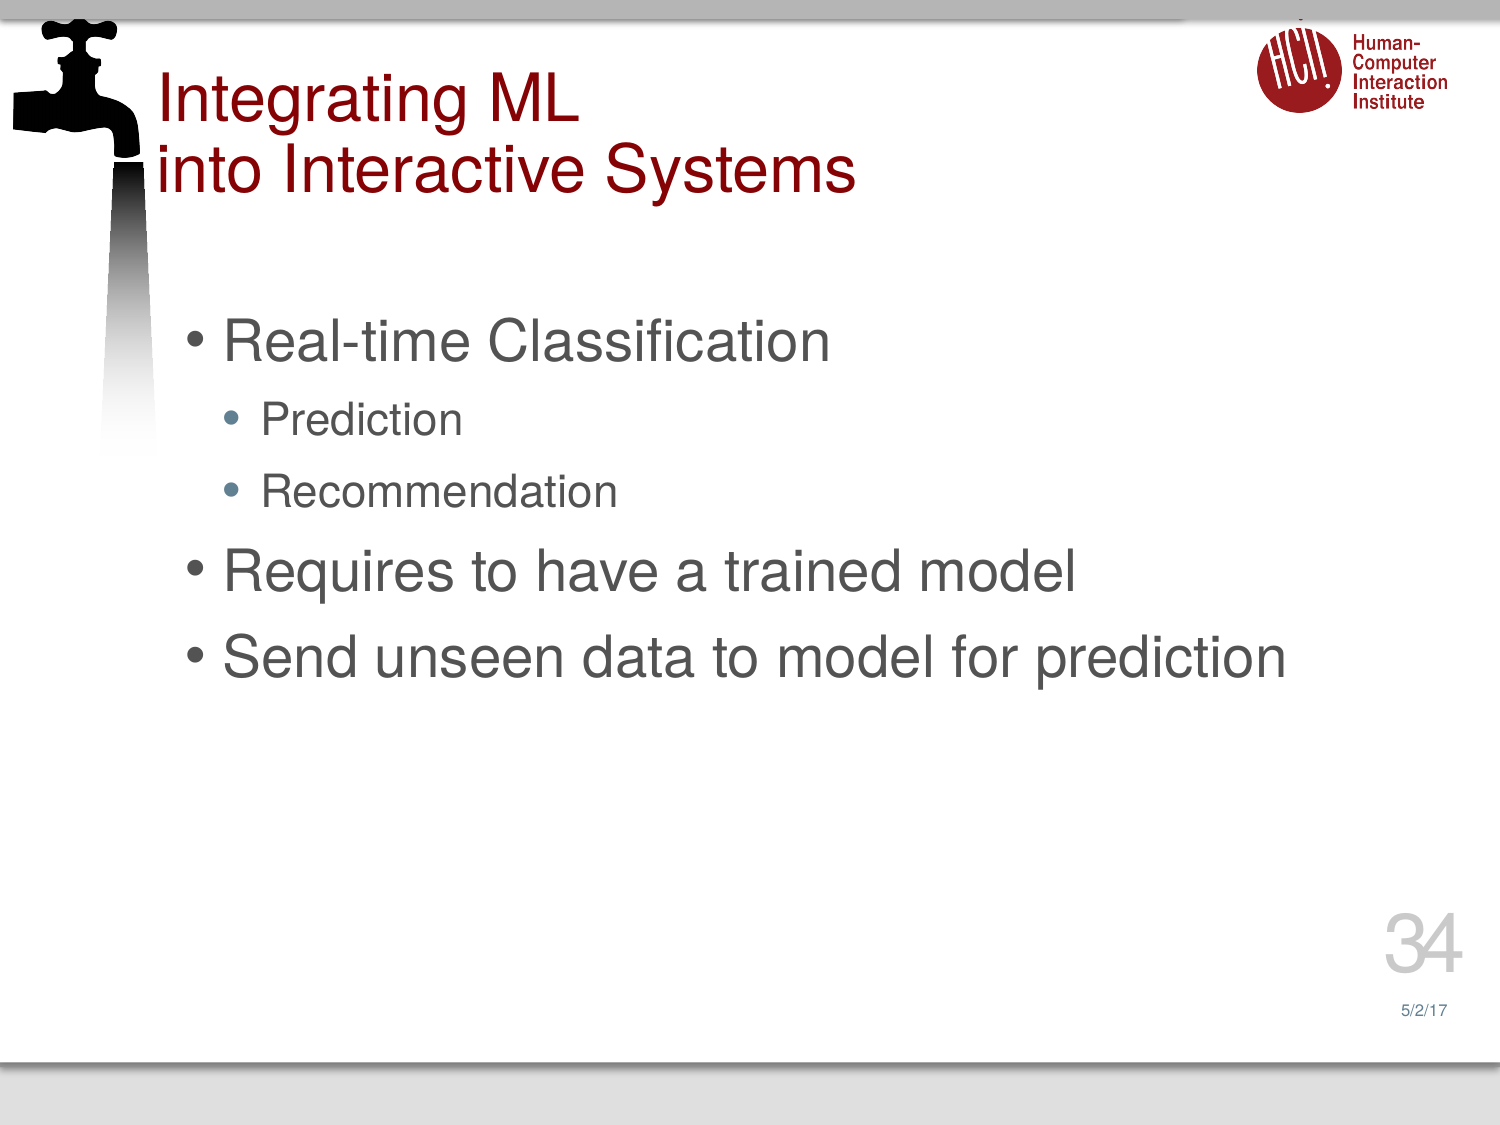

# Integrating ML into Interactive Systems
Real-time Classification
Prediction
Recommendation
Requires to have a trained model
Send unseen data to model for prediction
34
5/2/17